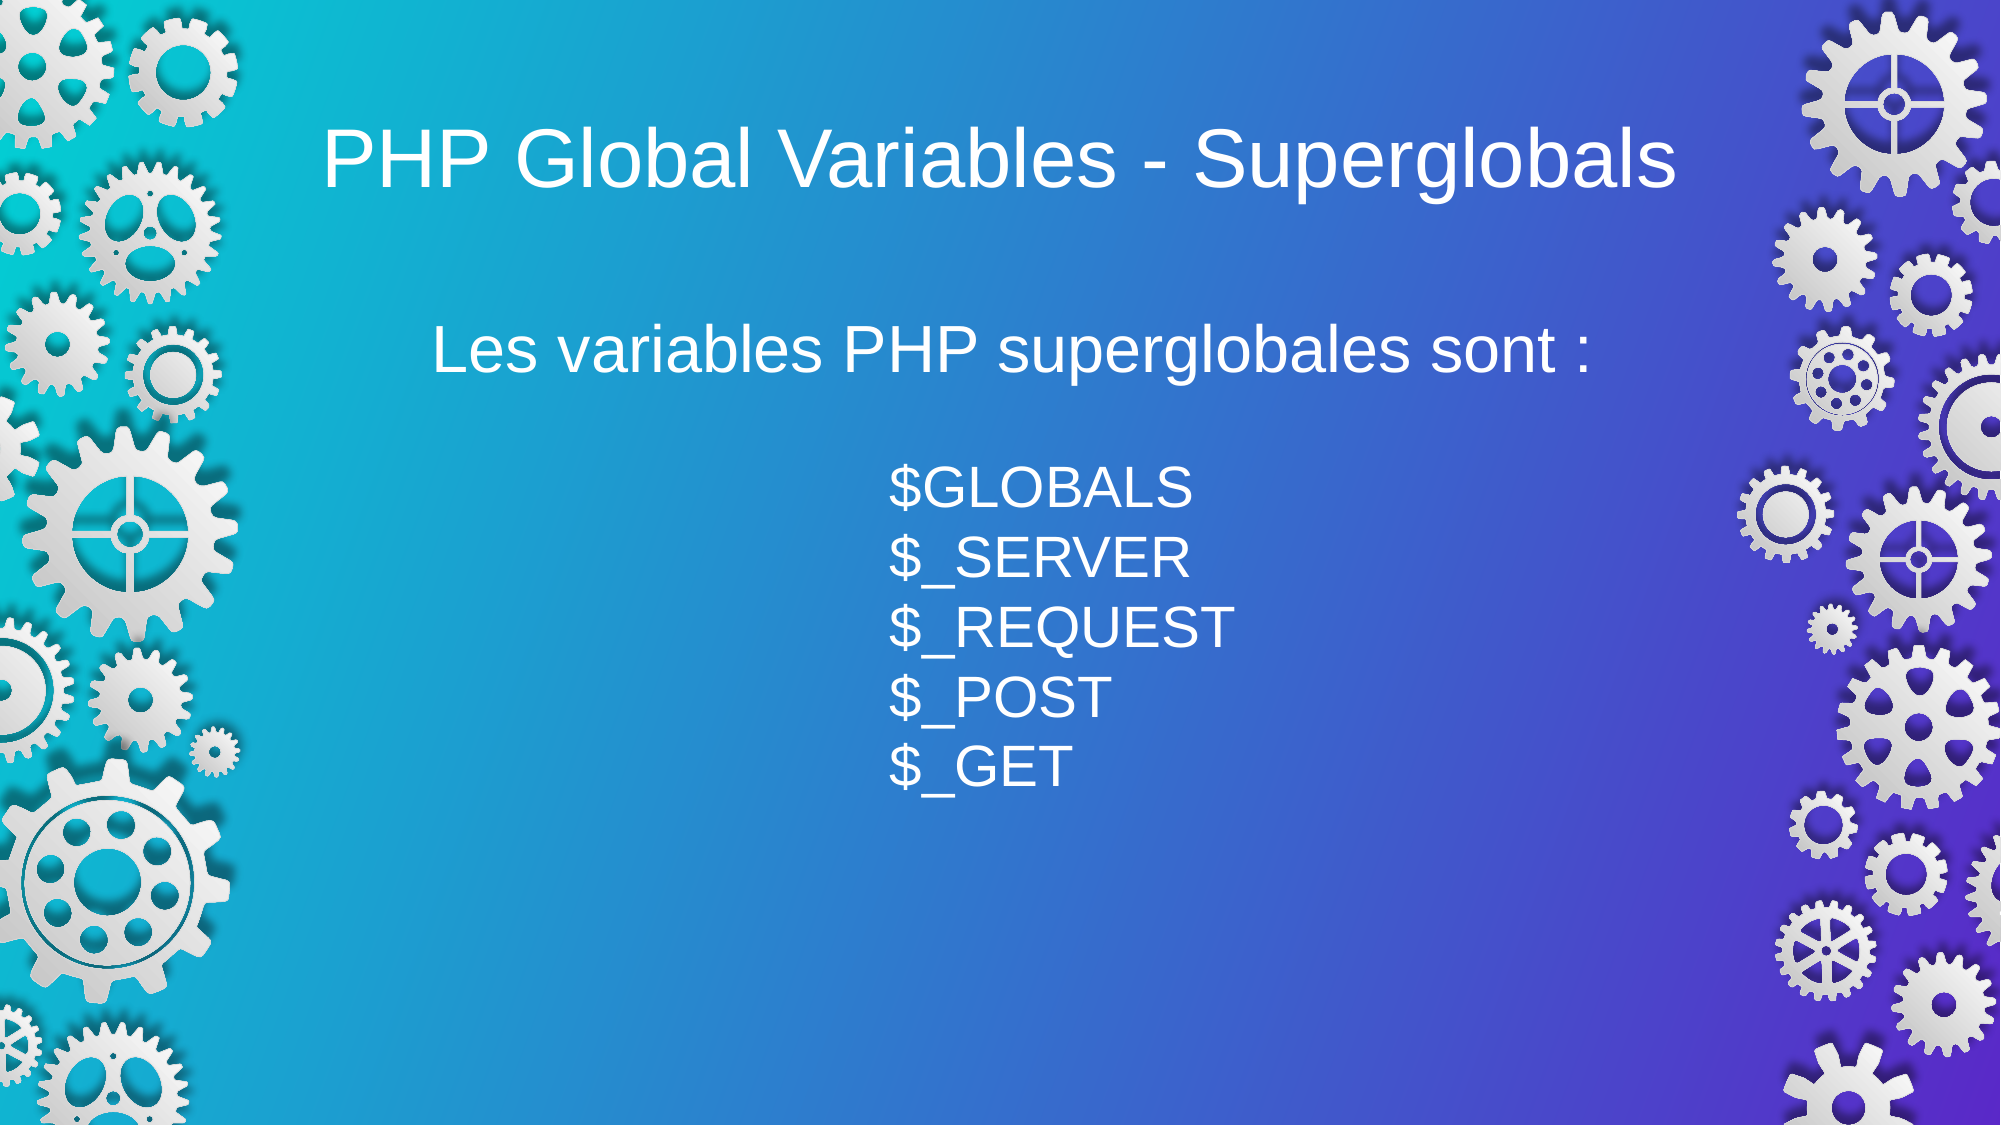

PHP Global Variables - Superglobals

Les variables PHP superglobales sont :

$GLOBALS
$_SERVER
$_REQUEST
$_POST
$_GET